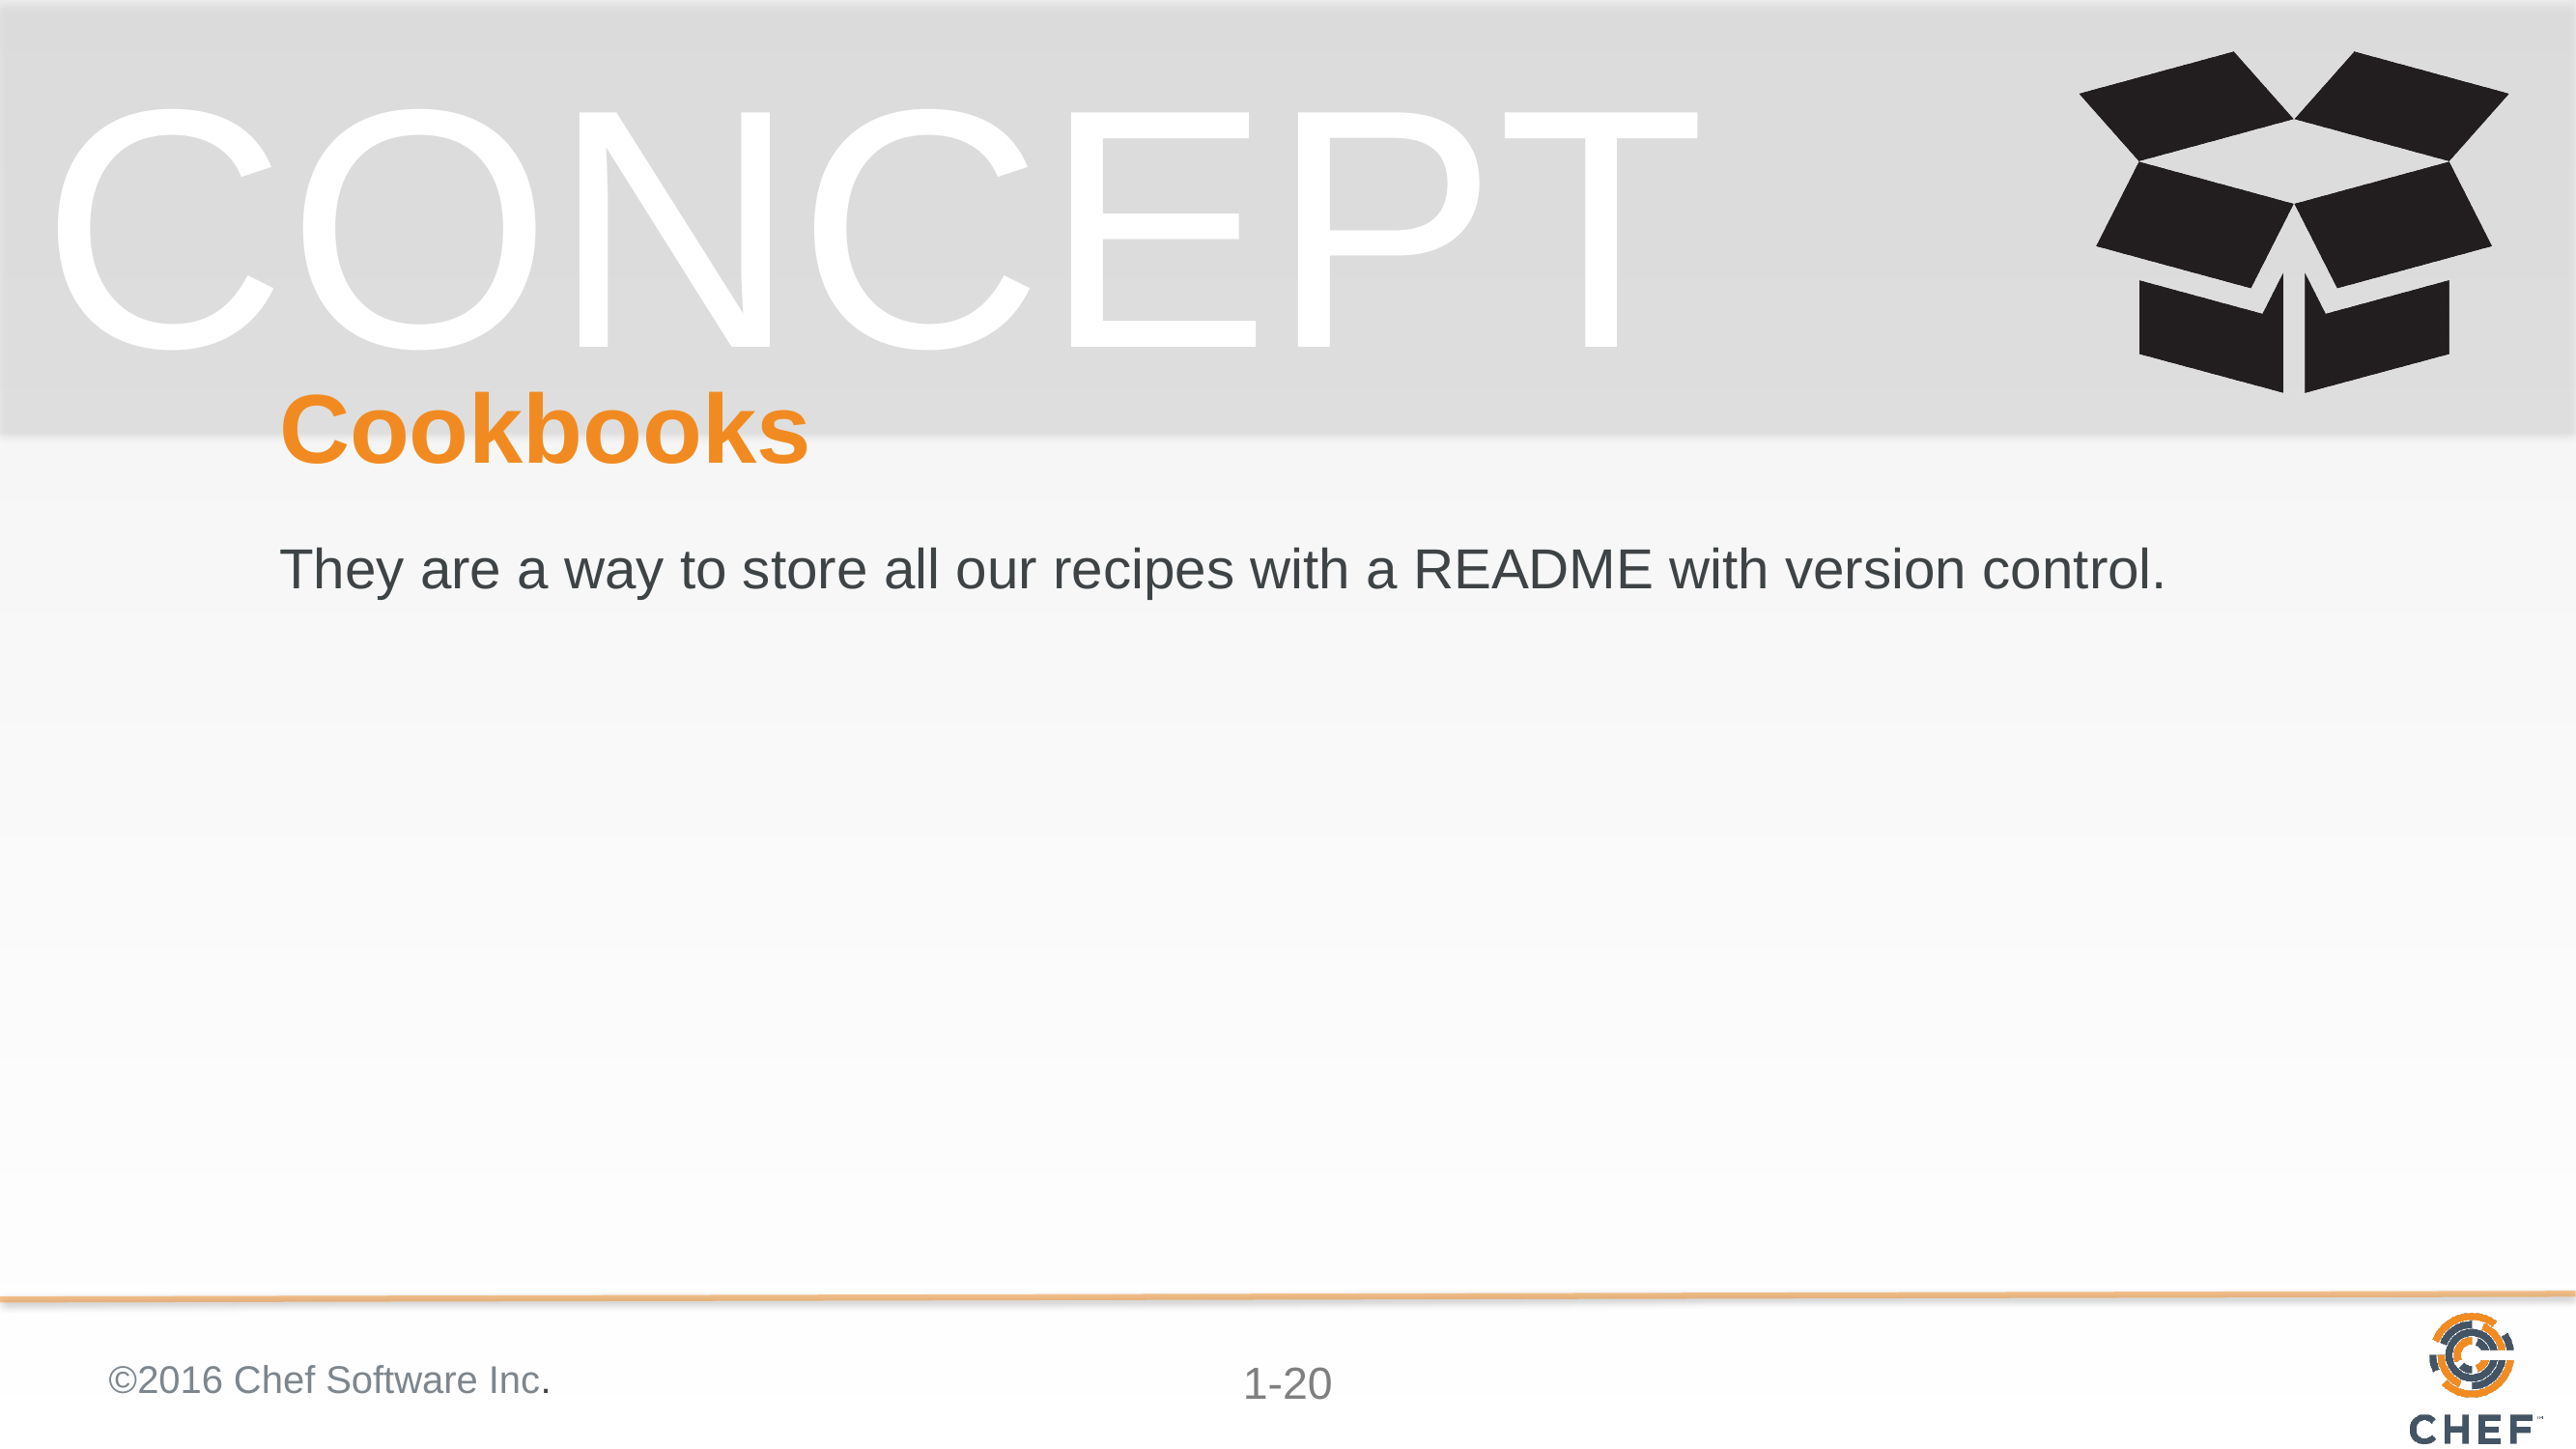

# Cookbooks
They are a way to store all our recipes with a README with version control.